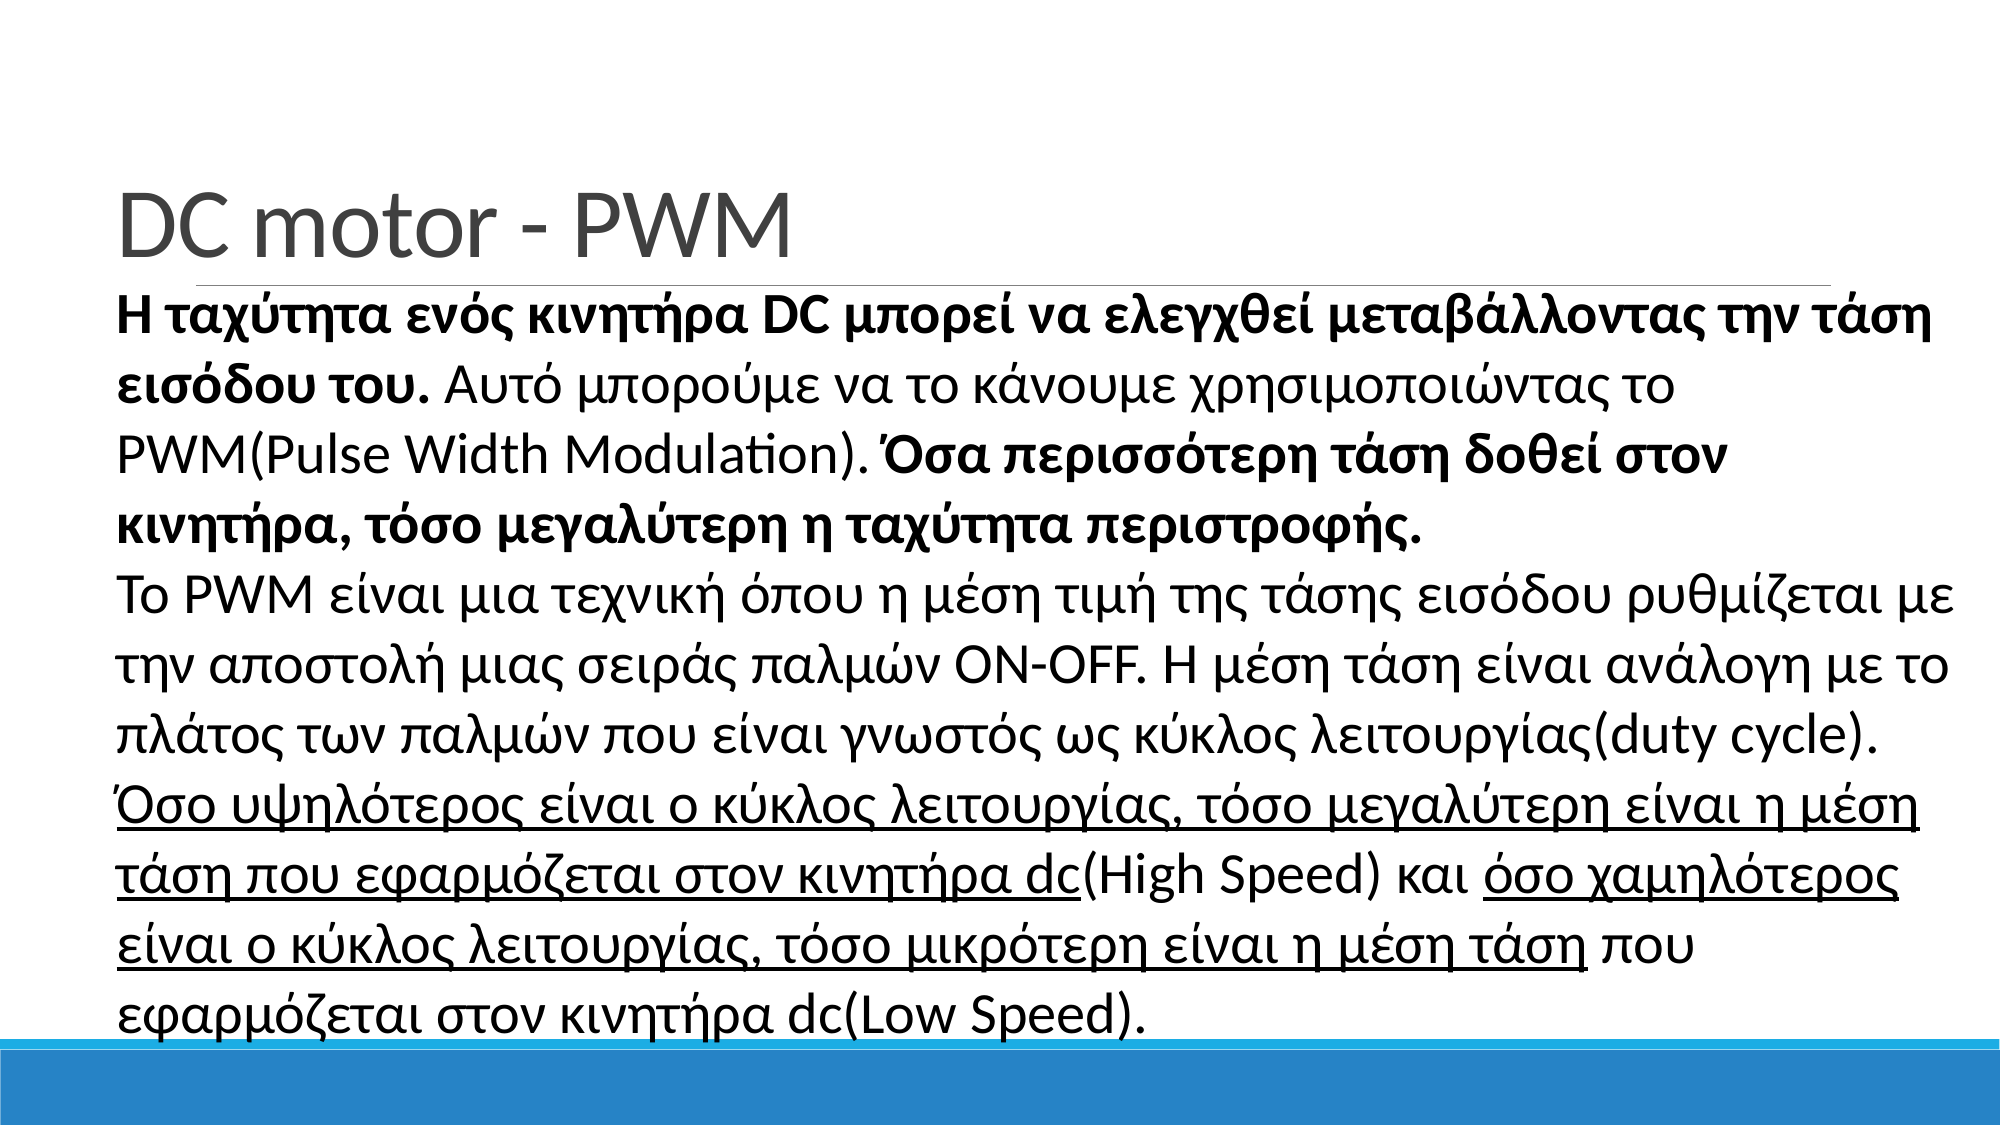

# DC motor - PWM
Η ταχύτητα ενός κινητήρα DC μπορεί να ελεγχθεί μεταβάλλοντας την τάση εισόδου του. Αυτό μπορούμε να το κάνουμε χρησιμοποιώντας το PWM(Pulse Width Modulation). Όσα περισσότερη τάση δοθεί στον κινητήρα, τόσο μεγαλύτερη η ταχύτητα περιστροφής.
Το PWM είναι μια τεχνική όπου η μέση τιμή της τάσης εισόδου ρυθμίζεται με την αποστολή μιας σειράς παλμών ON-OFF. Η μέση τάση είναι ανάλογη με το πλάτος των παλμών που είναι γνωστός ως κύκλος λειτουργίας(duty cycle).
Όσο υψηλότερος είναι ο κύκλος λειτουργίας, τόσο μεγαλύτερη είναι η μέση τάση που εφαρμόζεται στον κινητήρα dc(High Speed) και όσο χαμηλότερος είναι ο κύκλος λειτουργίας, τόσο μικρότερη είναι η μέση τάση που εφαρμόζεται στον κινητήρα dc(Low Speed).